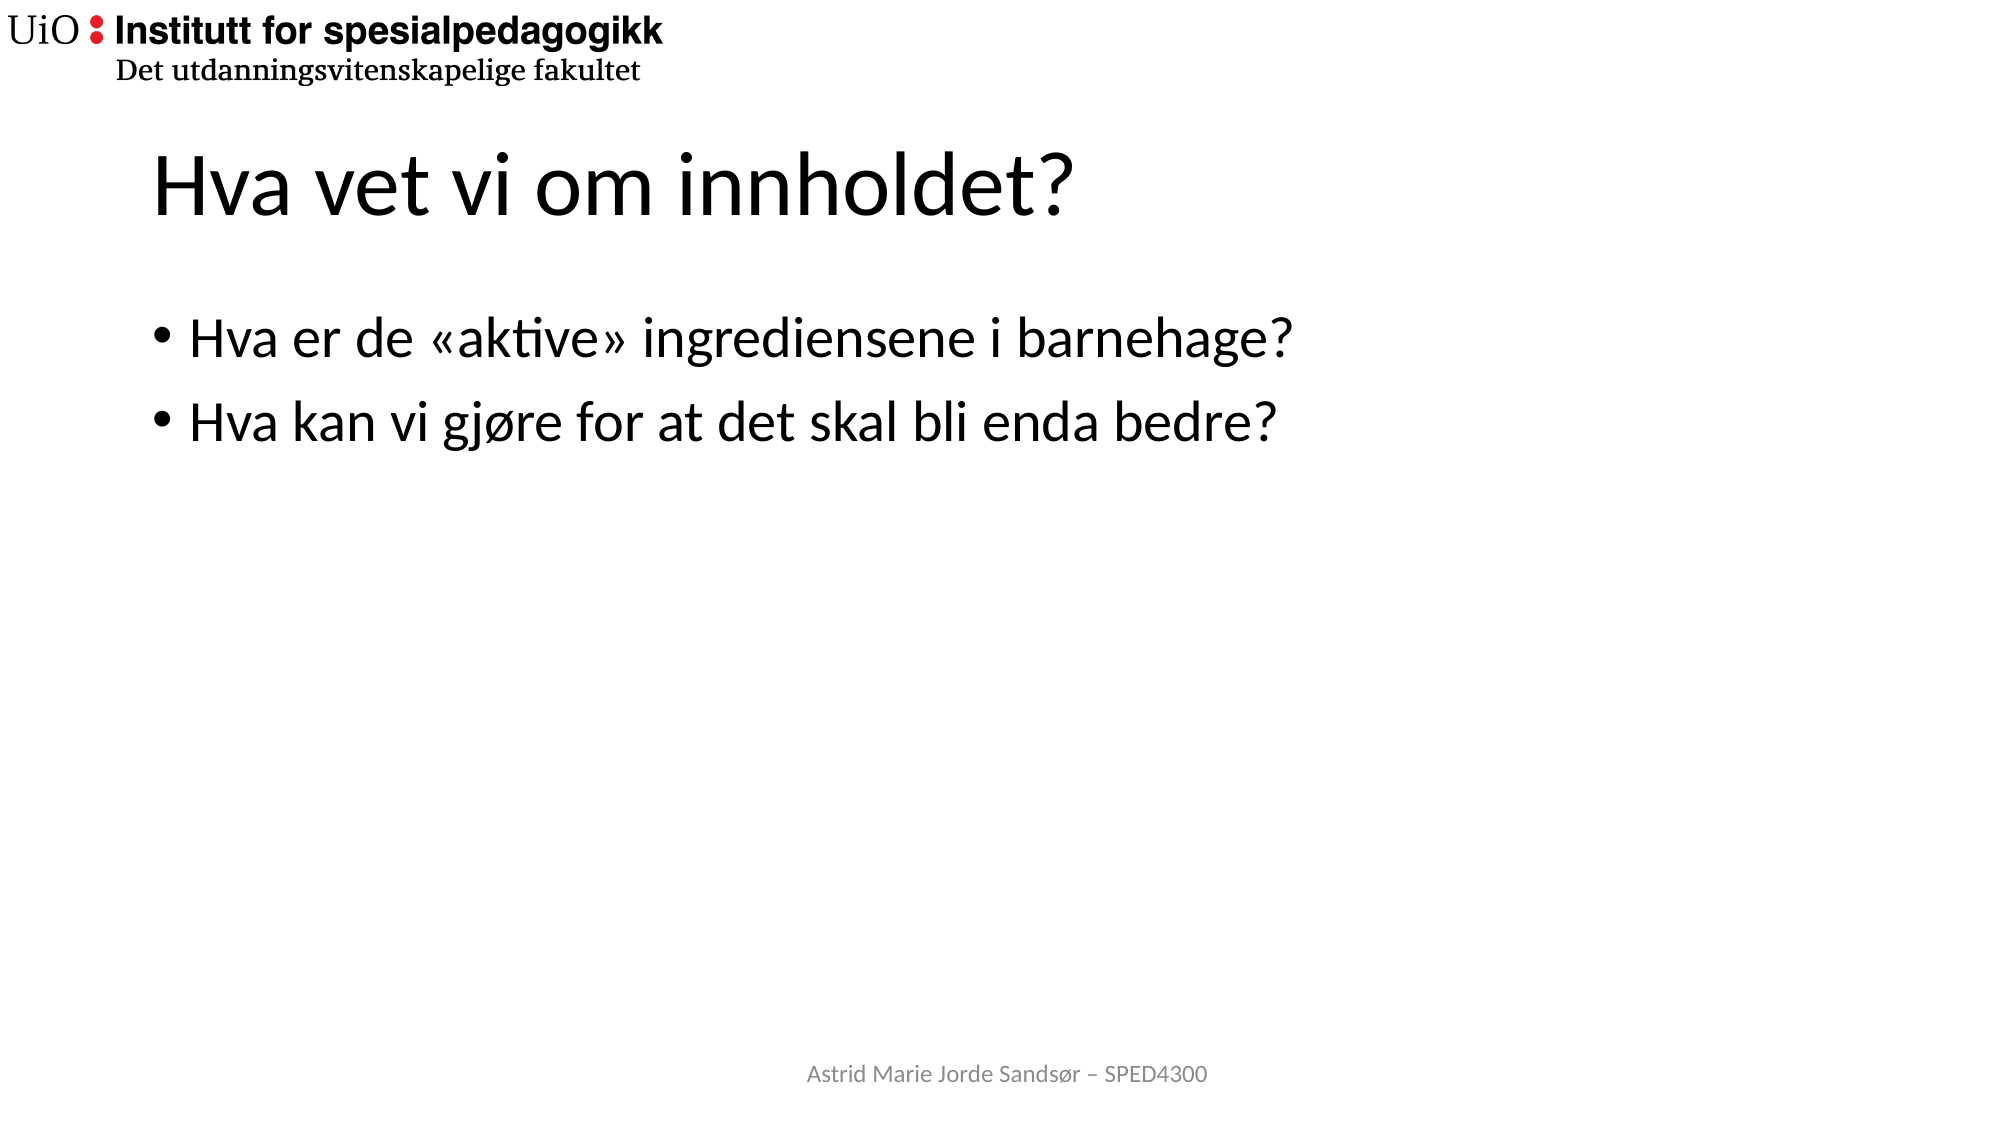

# Hva vet vi om innholdet?
Hva er de «aktive» ingrediensene i barnehage?
Hva kan vi gjøre for at det skal bli enda bedre?
Astrid Marie Jorde Sandsør – SPED4300